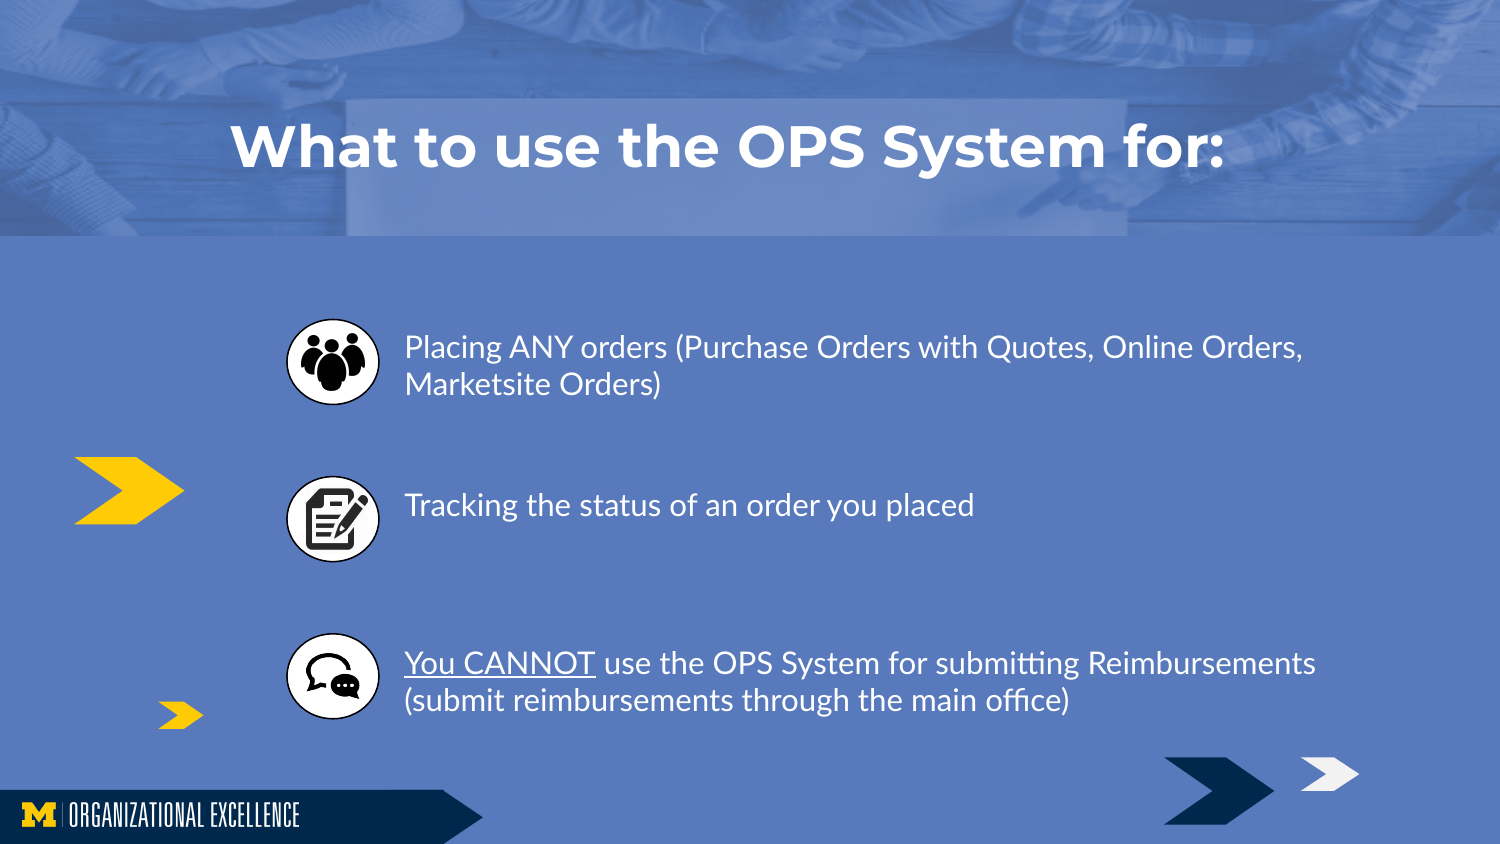

# What to use the OPS System for:
Placing ANY orders (Purchase Orders with Quotes, Online Orders,  Marketsite Orders)
Tracking the status of an order you placed
You CANNOT use the OPS System for submitting Reimbursements (submit reimbursements through the main office)